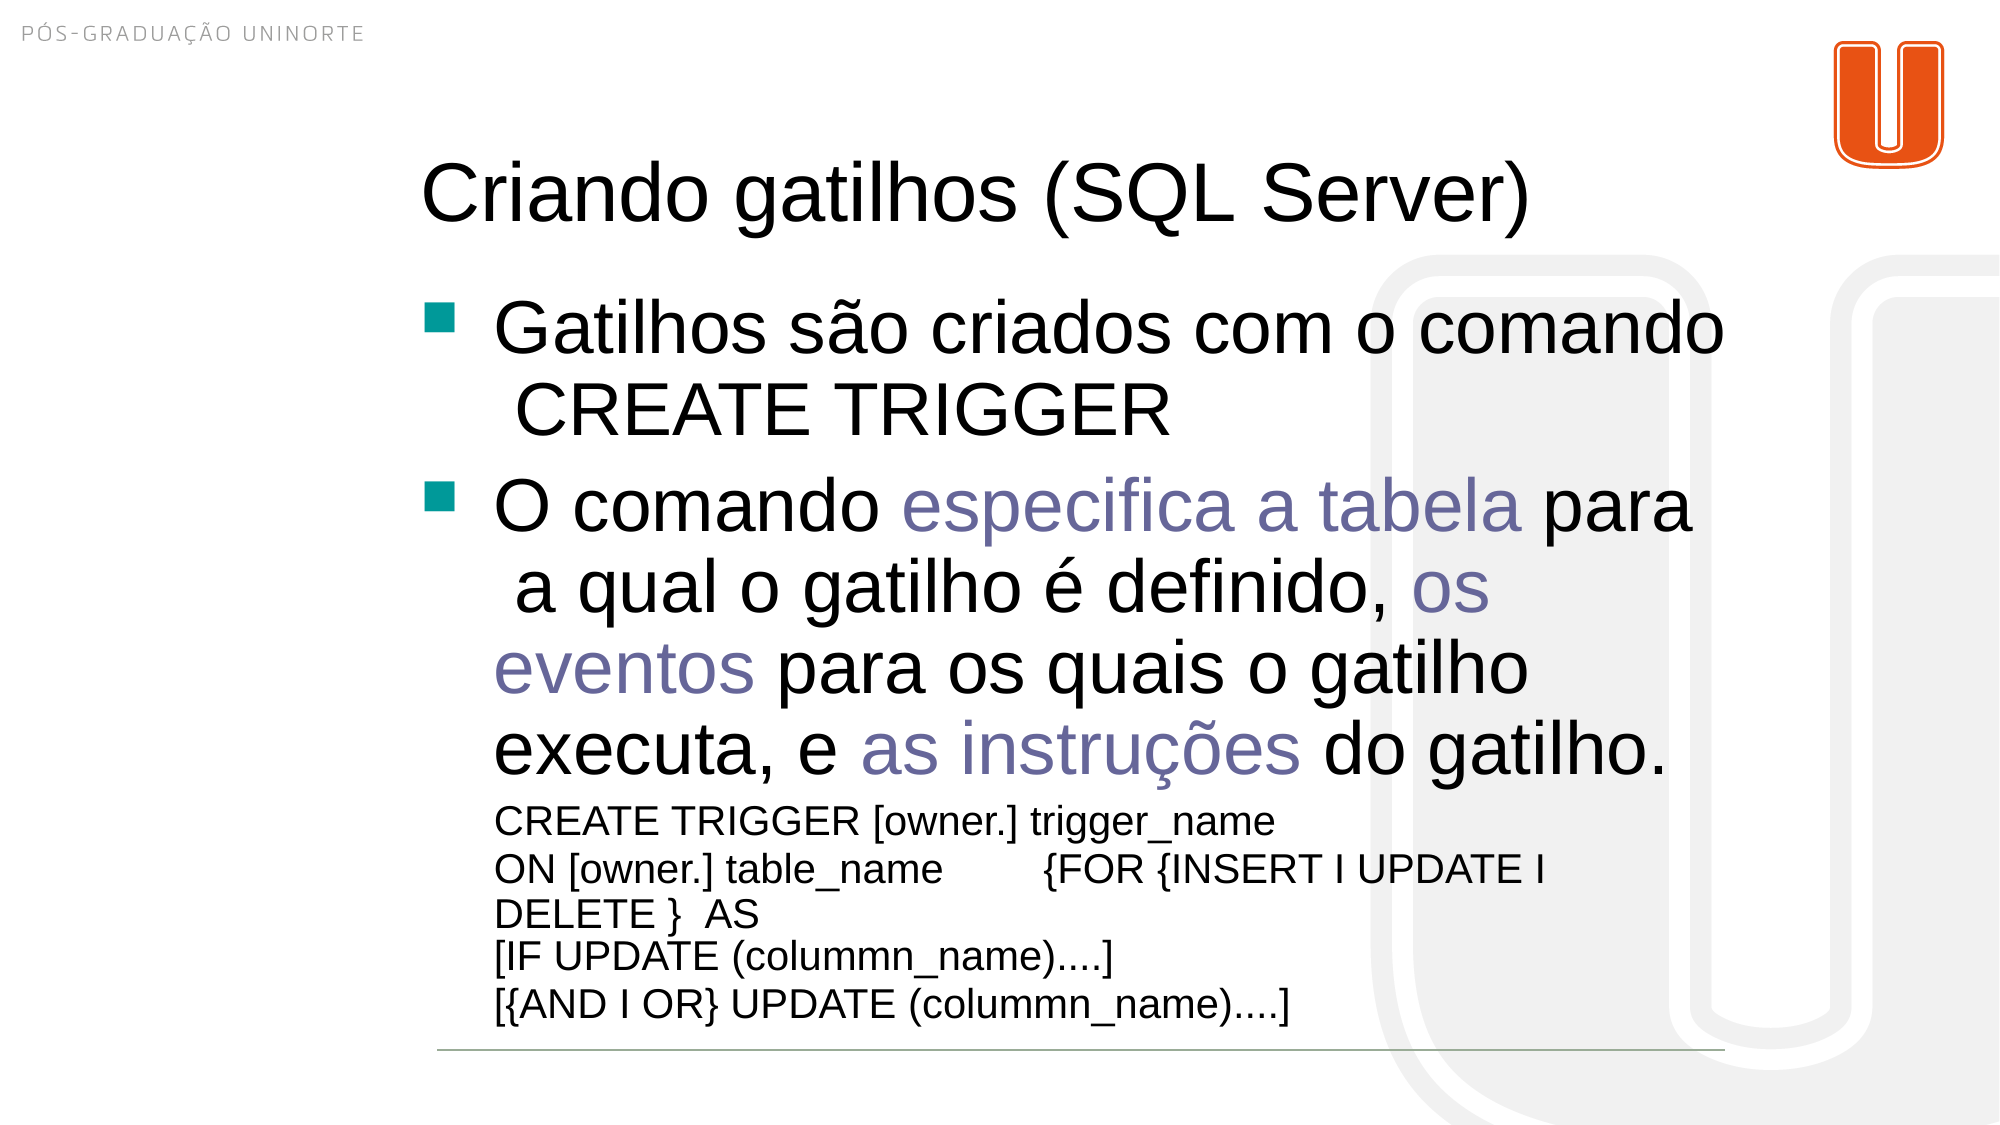

99/22
# Criando gatilhos (SQL Server)
Gatilhos são criados com o comando  CREATE TRIGGER
O comando especifica a tabela para  a qual o gatilho é definido, os  eventos para os quais o gatilho  executa, e as instruções do gatilho.
CREATE TRIGGER [owner.] trigger_name
ON [owner.] table_name	{FOR {INSERT I UPDATE I DELETE }  AS
[IF UPDATE (colummn_name)....]
[{AND I OR} UPDATE (colummn_name)....]